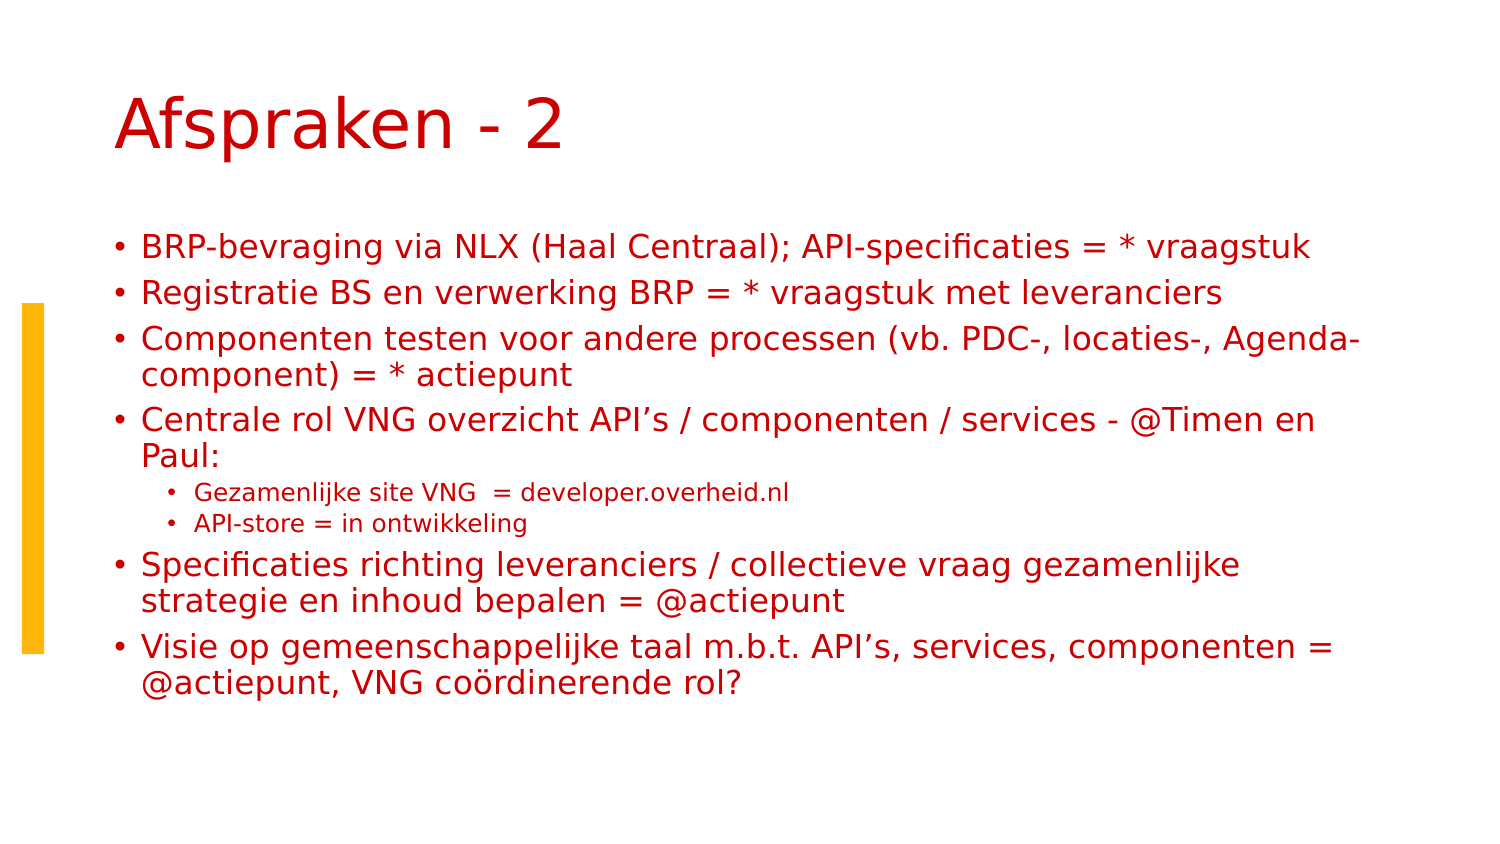

# Afspraken - 2
BRP-bevraging via NLX (Haal Centraal); API-specificaties = * vraagstuk
Registratie BS en verwerking BRP = * vraagstuk met leveranciers
Componenten testen voor andere processen (vb. PDC-, locaties-, Agenda-component) = * actiepunt
Centrale rol VNG overzicht API’s / componenten / services - @Timen en Paul:
Gezamenlijke site VNG  = developer.overheid.nl
API-store = in ontwikkeling
Specificaties richting leveranciers / collectieve vraag gezamenlijke strategie en inhoud bepalen = @actiepunt
Visie op gemeenschappelijke taal m.b.t. API’s, services, componenten = @actiepunt, VNG coördinerende rol?